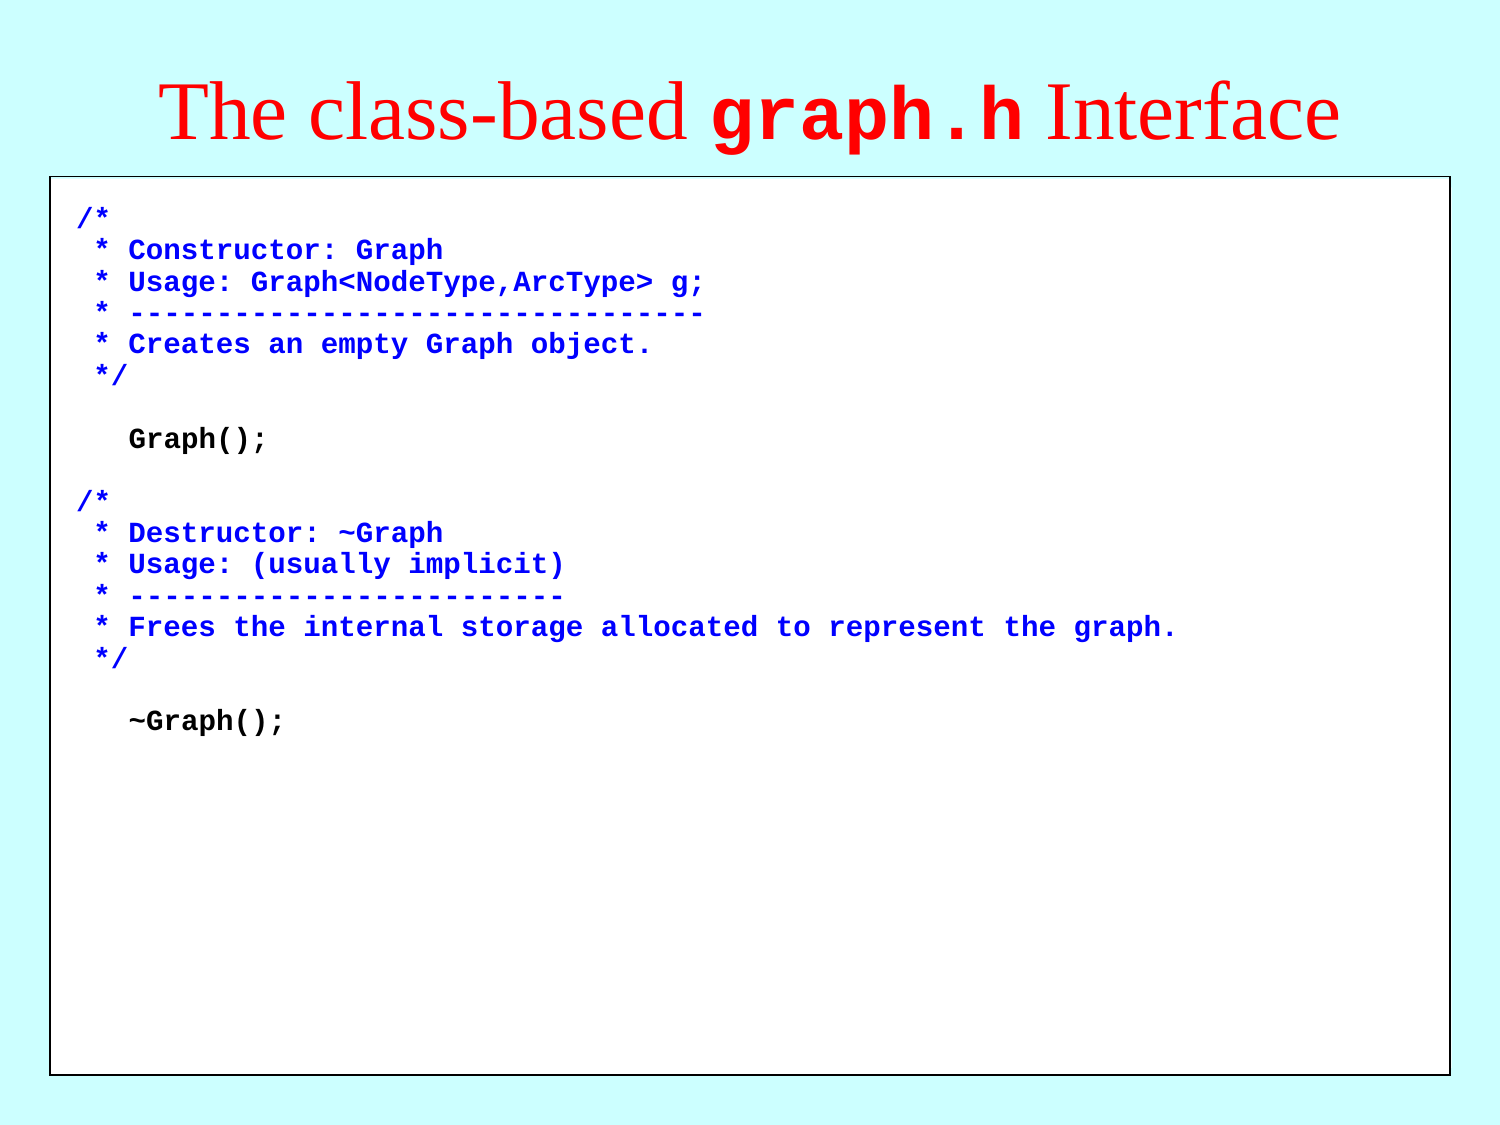

# The class-based graph.h Interface

/*
 * Constructor: Graph
 * Usage: Graph<NodeType,ArcType> g;
 * ---------------------------------
 * Creates an empty Graph object.
 */

   Graph();

/*
 * Destructor: ~Graph
 * Usage: (usually implicit)
 * -------------------------
 * Frees the internal storage allocated to represent the graph.
 */

   ~Graph();
/*
 * Class: Graph<NodeType,ArcType>
 * ------------------------------
 * This class represents a graph with the specified node and arc types.
 * The NodeType and ArcType parameters indicate the structure type or class
 * used for nodes and arcs, respectively.  These types can contain any
 * fields or methods required by the client, but must contain the following
 * public fields required by the Graph package itself:
 *
 * The NodeType definition must include:
 *   - A string field called name
 *   - A Set<ArcType *> field called arcs
 *
 * The ArcType definition must include:
 *   - A NodeType * field called start
 *   - A NodeType * field called finish
 */

template <typename NodeType,typename ArcType>
class Graph {

public: